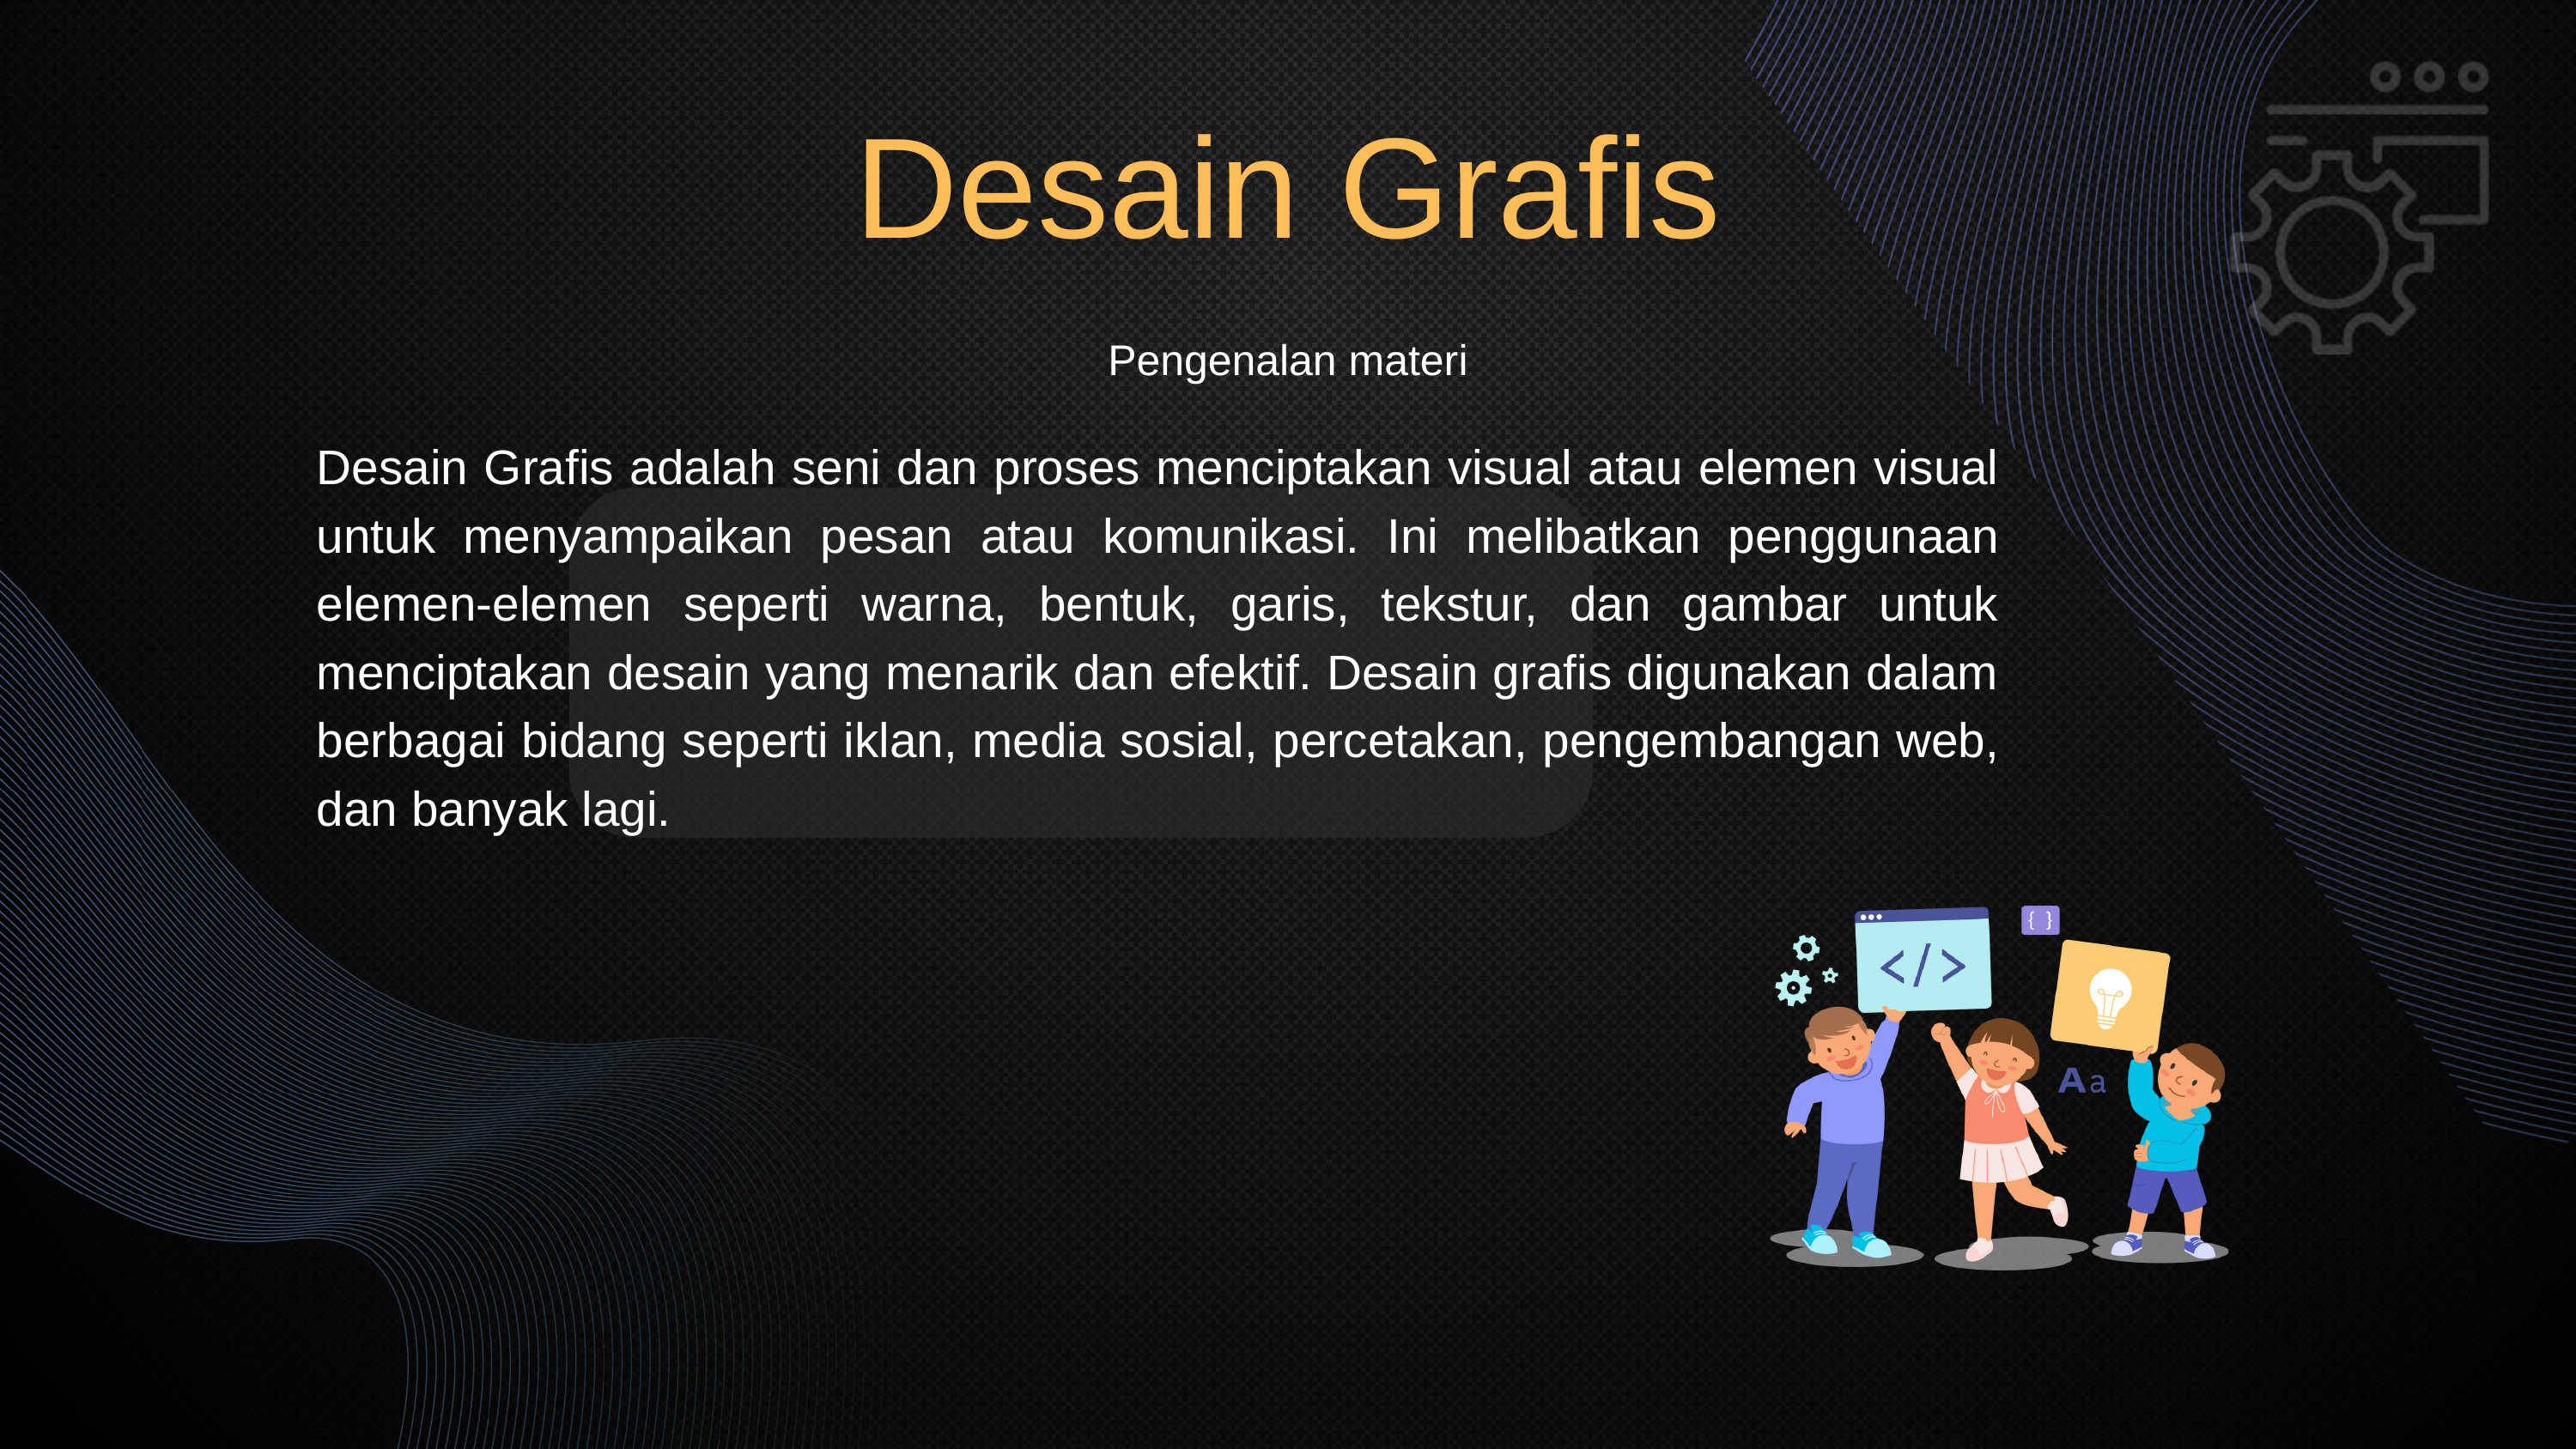

Desain Grafis
Pengenalan materi
Desain Grafis adalah seni dan proses menciptakan visual atau elemen visual untuk menyampaikan pesan atau komunikasi. Ini melibatkan penggunaan elemen-elemen seperti warna, bentuk, garis, tekstur, dan gambar untuk menciptakan desain yang menarik dan efektif. Desain grafis digunakan dalam berbagai bidang seperti iklan, media sosial, percetakan, pengembangan web, dan banyak lagi.